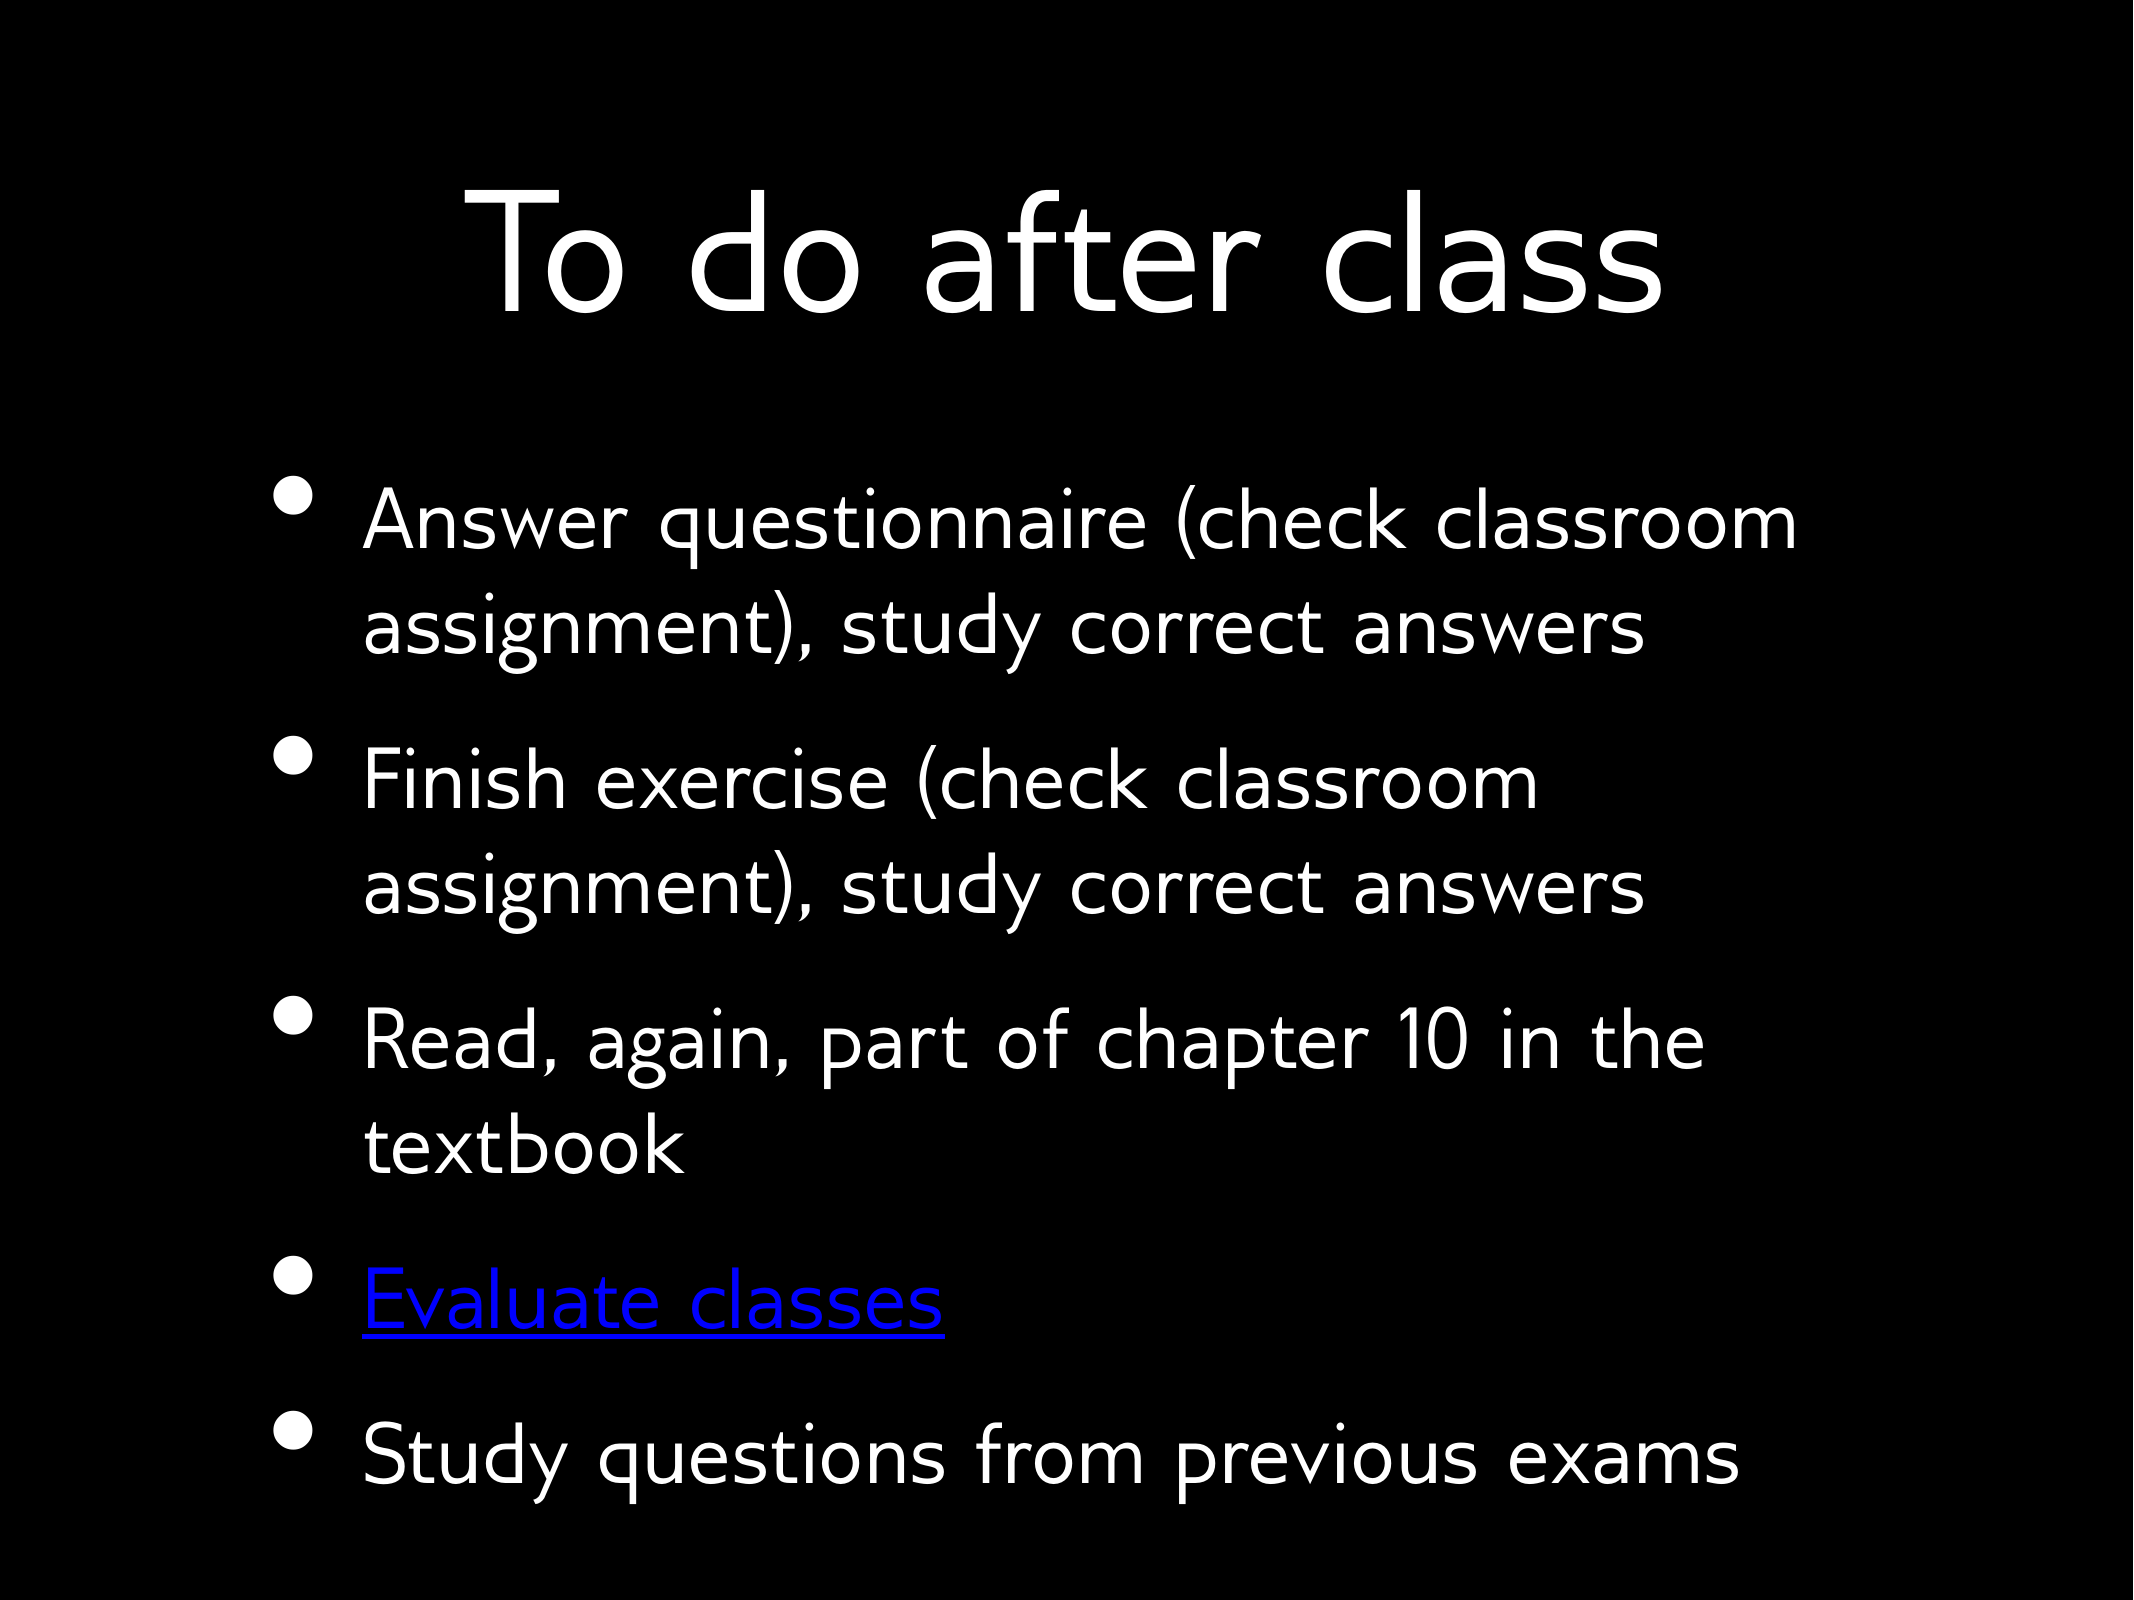

# To do after class
Answer questionnaire (check classroom assignment), study correct answers
Finish exercise (check classroom assignment), study correct answers
Read, again, part of chapter 10 in the textbook
Evaluate classes
Study questions from previous exams